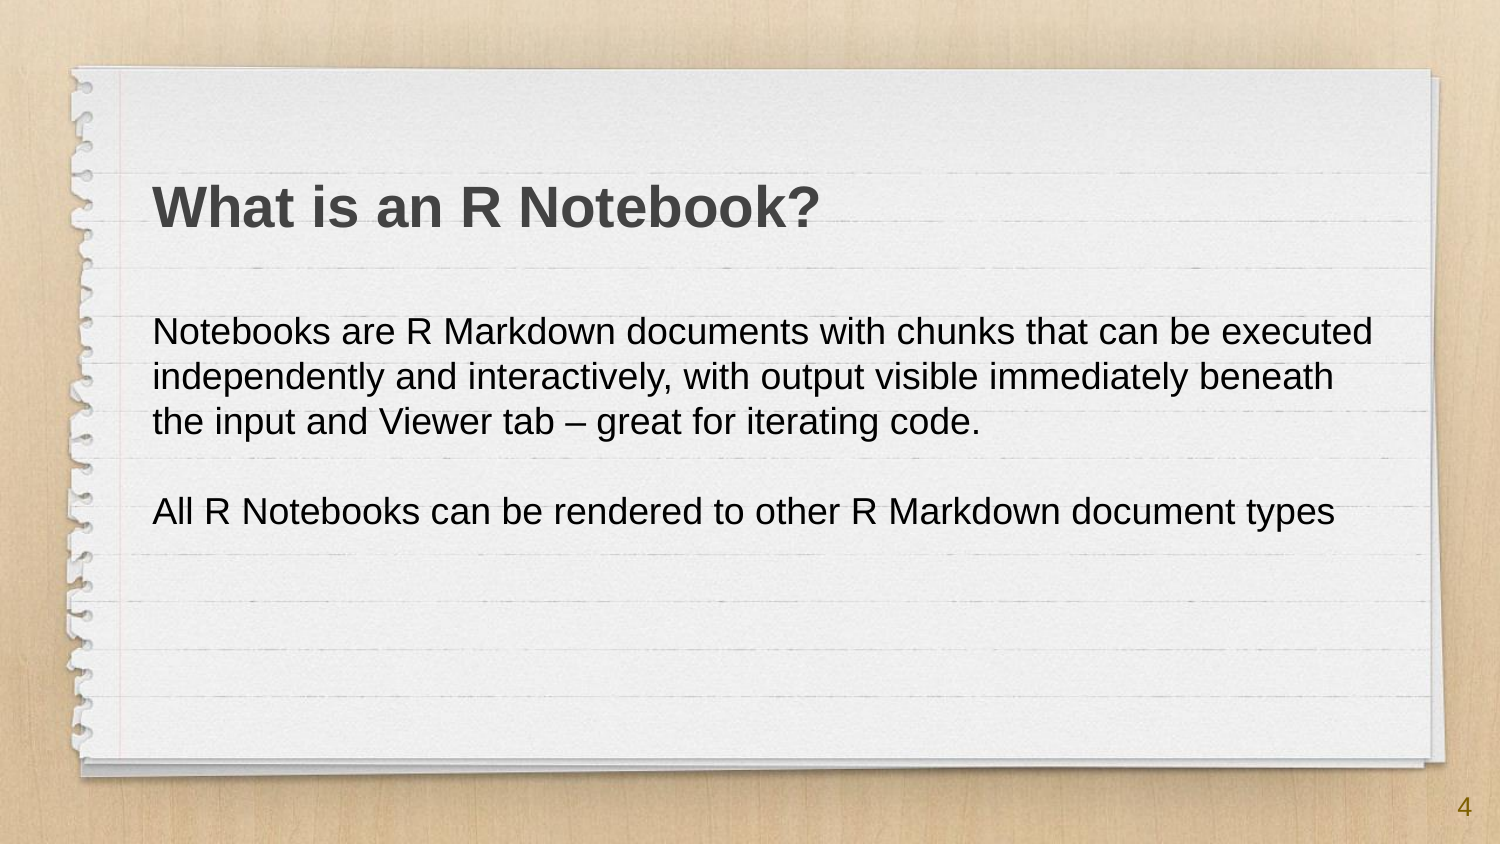

What is an R Notebook?

Notebooks are R Markdown documents with chunks that can be executed independently and interactively, with output visible immediately beneath the input and Viewer tab – great for iterating code.

All R Notebooks can be rendered to other R Markdown document types
4